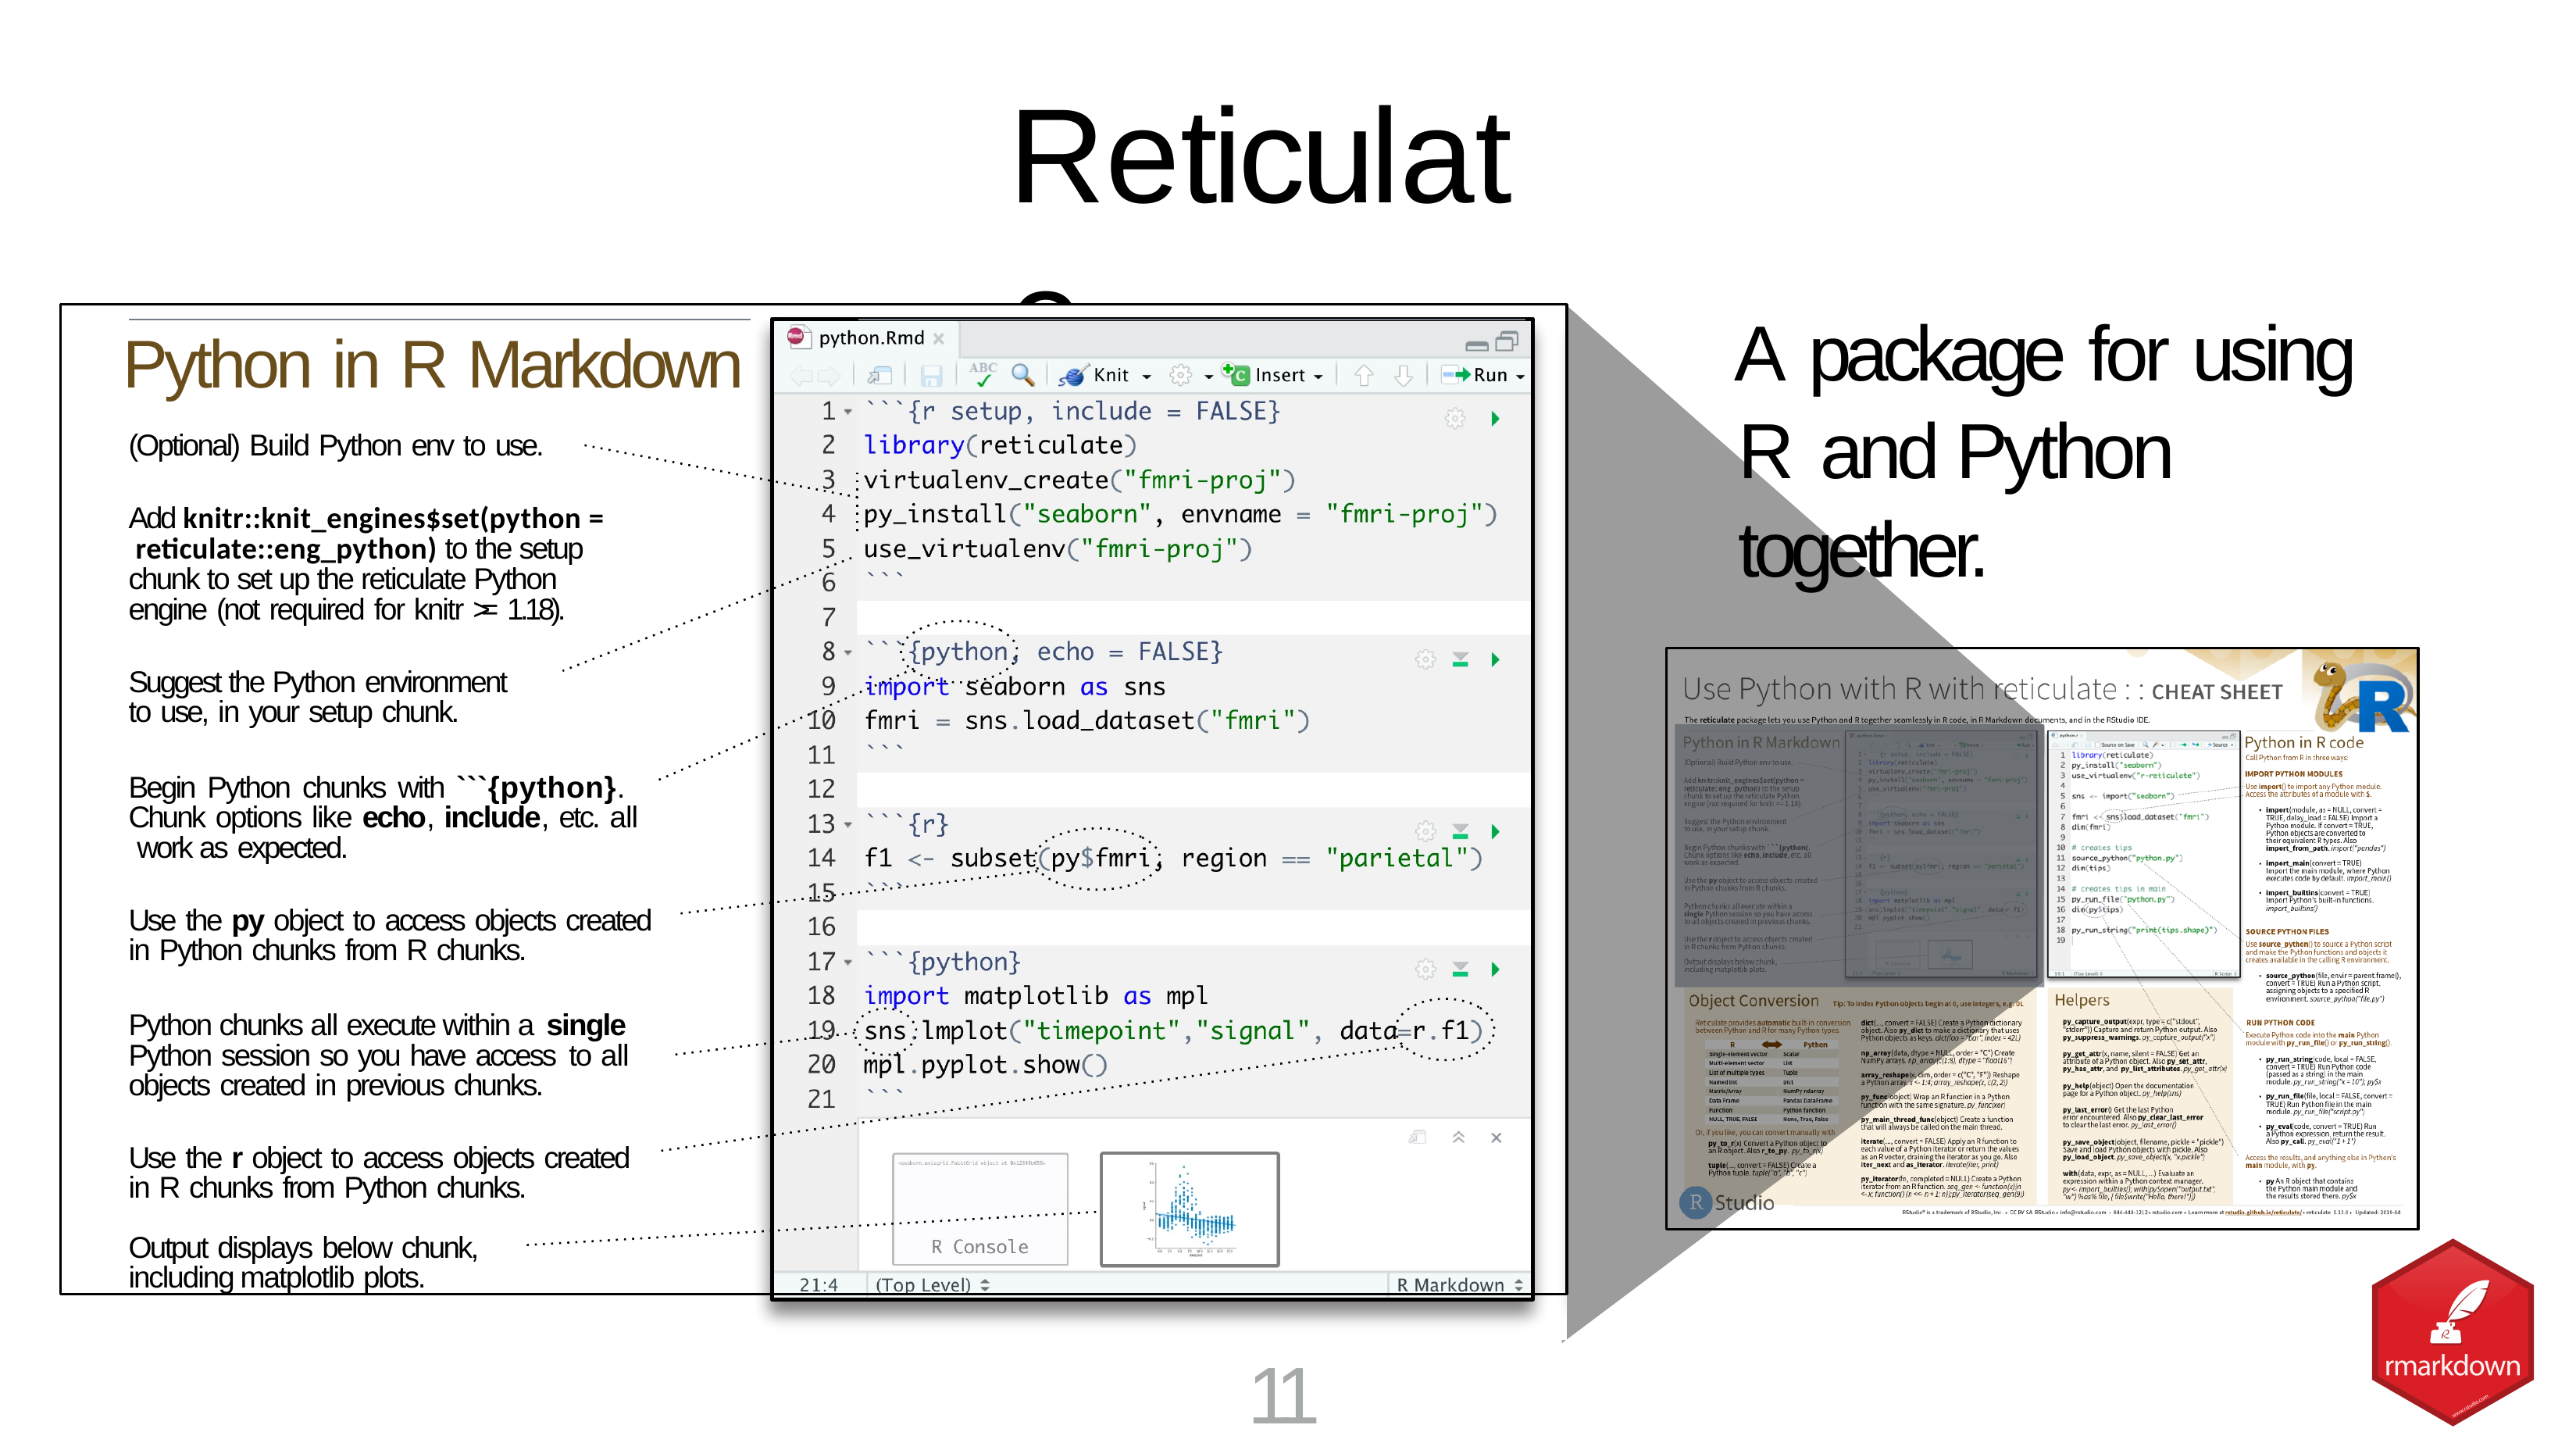

# Reticulate
A package for using R  and Python together.

Python in R Markdown
(Optional) Build Python env to use.

Add knitr::knit_engines$set(python =  reticulate::eng_python) to the setup  chunk to set up the reticulate Python  engine (not required for knitr >= 1.18).

Suggest the Python environment  to use, in your setup chunk.

Begin Python chunks with ```{python}.  Chunk options like echo, include, etc. all  work as expected.

Use the py object to access objects created  in Python chunks from R chunks.

Python chunks all execute within a  single Python session so you have access  to all objects created in previous chunks.

Use the r object to access objects created  in R chunks from Python chunks.
Output displays below chunk,  including matplotlib plots.

11